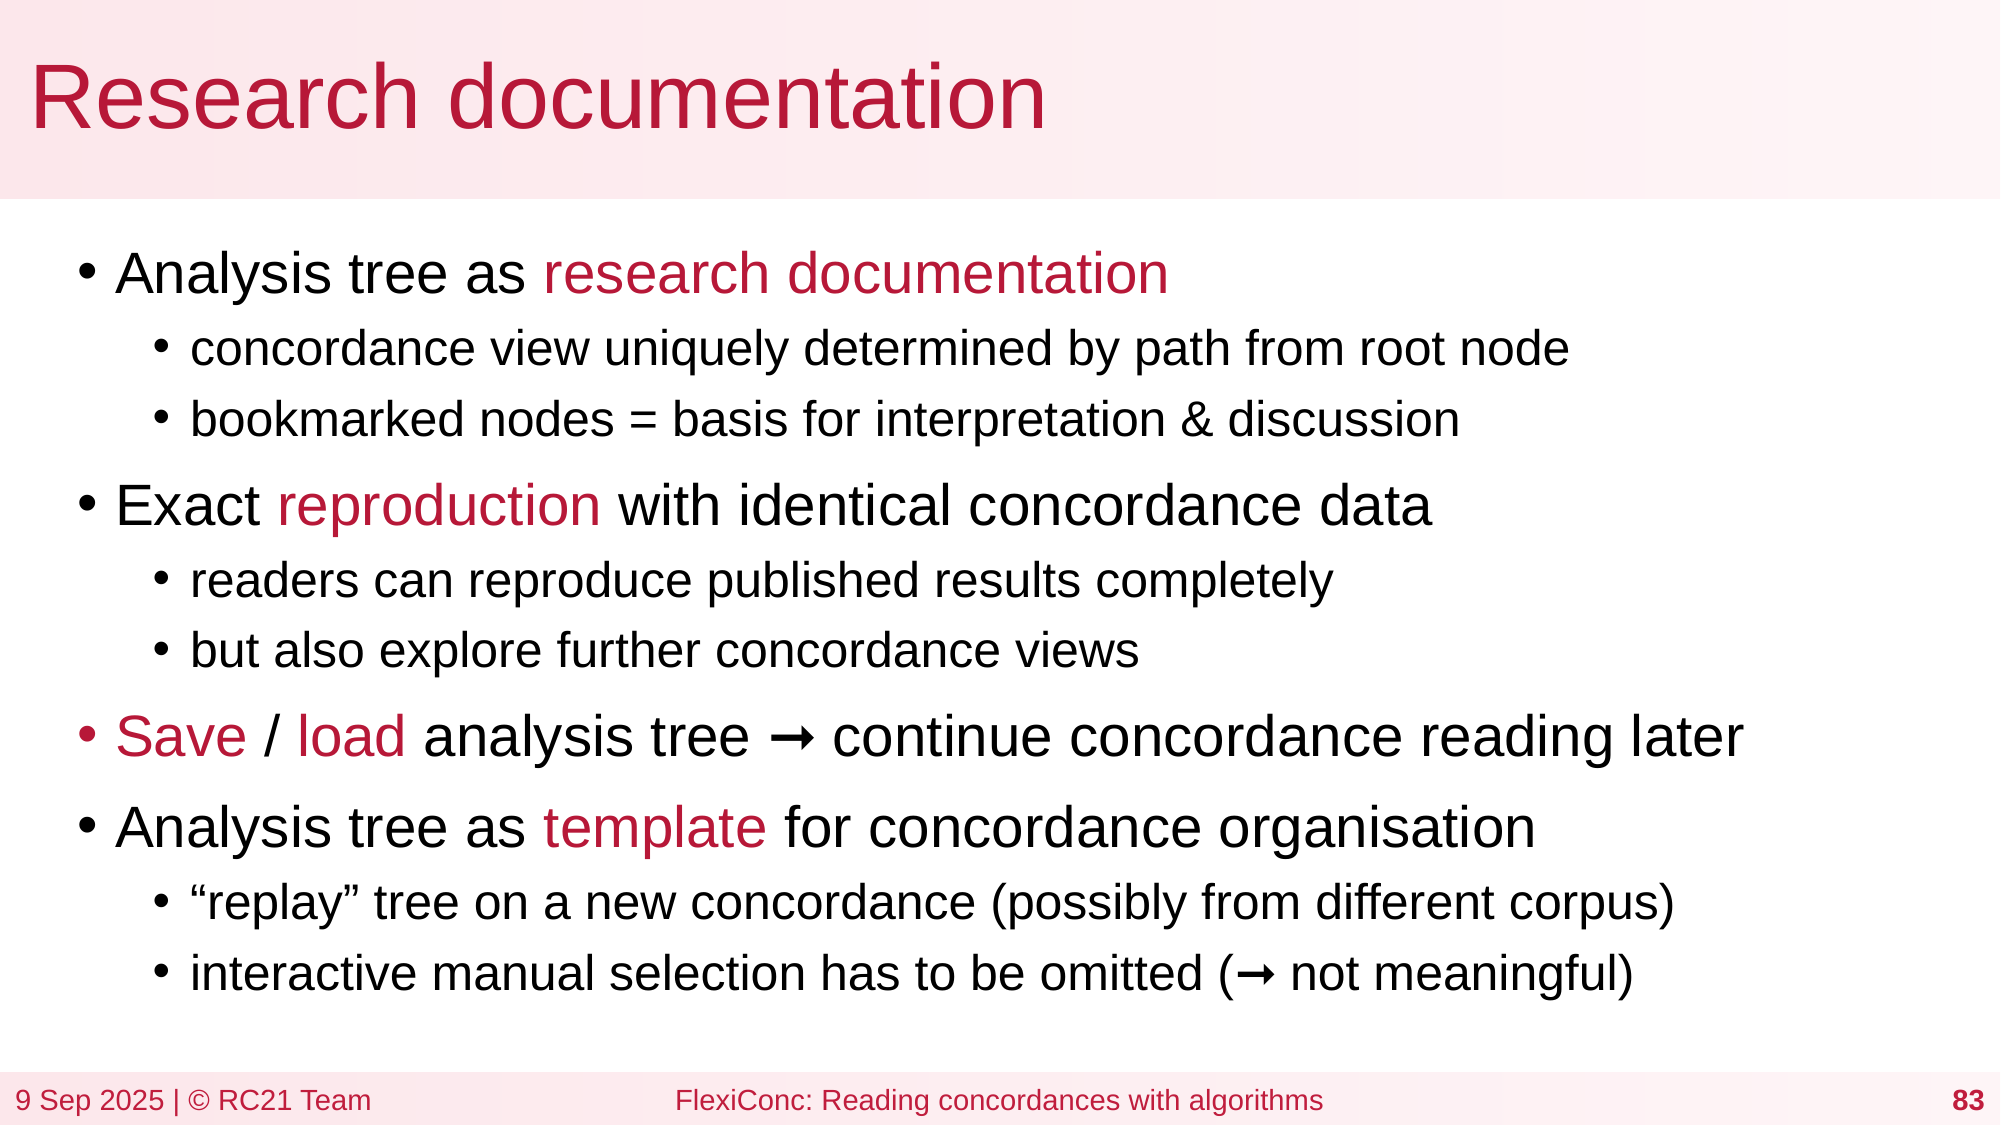

# Research documentation
Analysis tree as research documentation
concordance view uniquely determined by path from root node
bookmarked nodes = basis for interpretation & discussion
Exact reproduction with identical concordance data
readers can reproduce published results completely
but also explore further concordance views
Save / load analysis tree ➞ continue concordance reading later
Analysis tree as template for concordance organisation
“replay” tree on a new concordance (possibly from different corpus)
interactive manual selection has to be omitted (➞ not meaningful)
FlexiConc: Reading concordances with algorithms
9 Sep 2025 | © RC21 Team
83